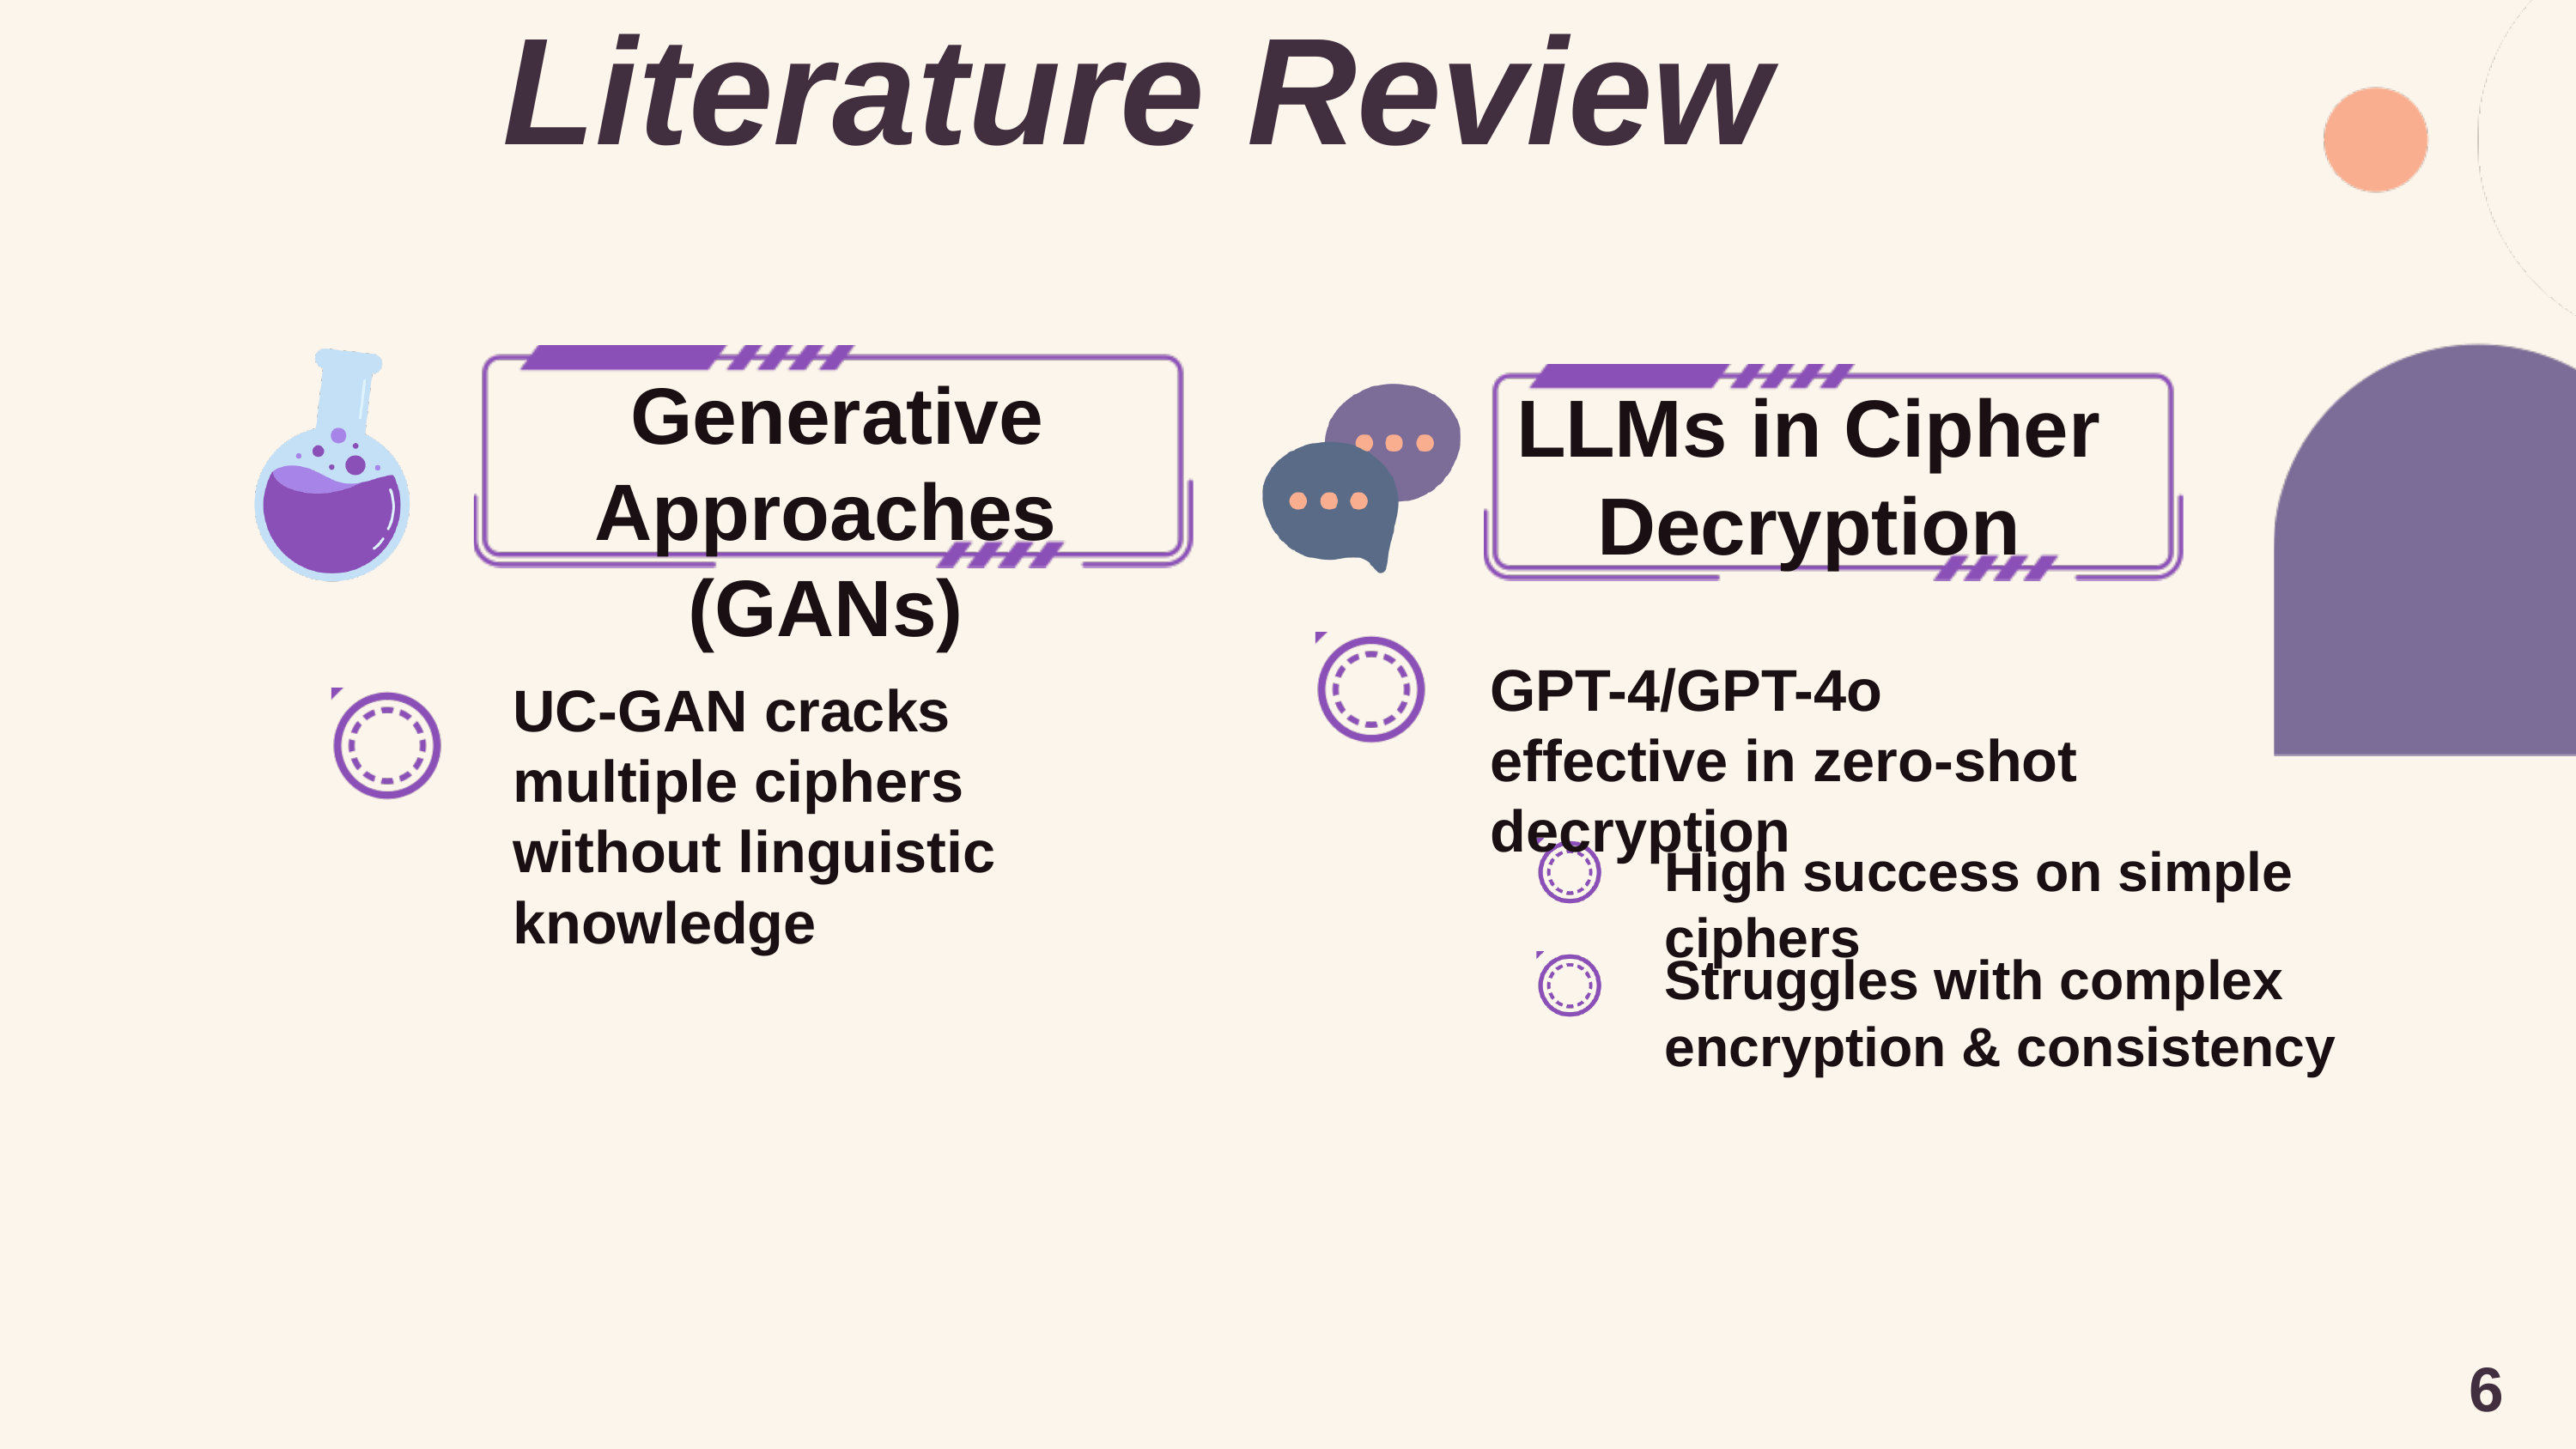

Literature Review

 Generative Approaches (GANs)

LLMs in Cipher Decryption

GPT-4/GPT-4o effective in zero-shot decryption
UC-GAN cracks multiple ciphers without linguistic knowledge

High success on simple ciphers

Struggles with complex encryption & consistency

6